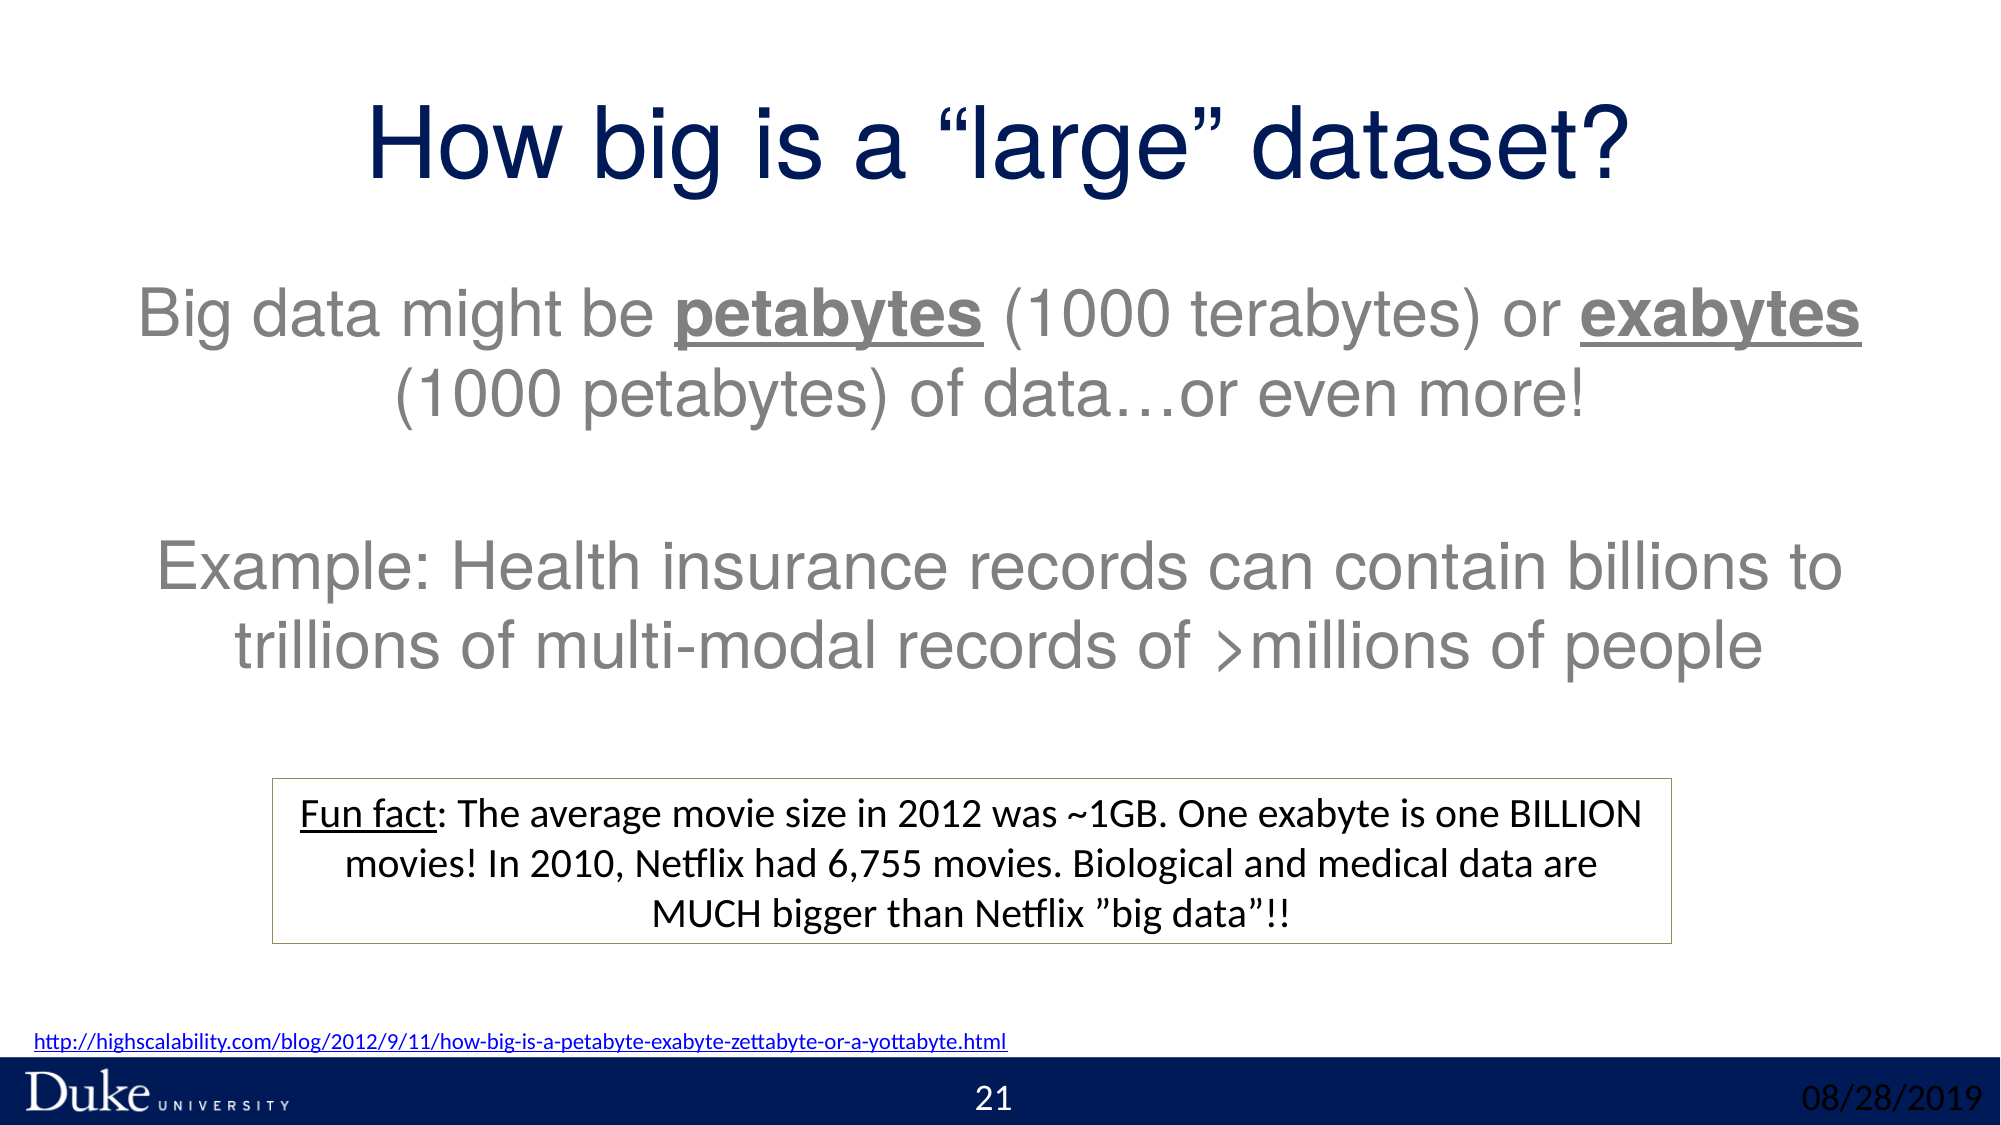

# How big is a “large” dataset?
Big data might be petabytes (1000 terabytes) or exabytes (1000 petabytes) of data…or even more!

Example: Health insurance records can contain billions to trillions of multi-modal records of >millions of people
Fun fact: The average movie size in 2012 was ~1GB. One exabyte is one BILLION movies! In 2010, Netflix had 6,755 movies. Biological and medical data are MUCH bigger than Netflix ”big data”!!
http://highscalability.com/blog/2012/9/11/how-big-is-a-petabyte-exabyte-zettabyte-or-a-yottabyte.html
21
08/28/2019